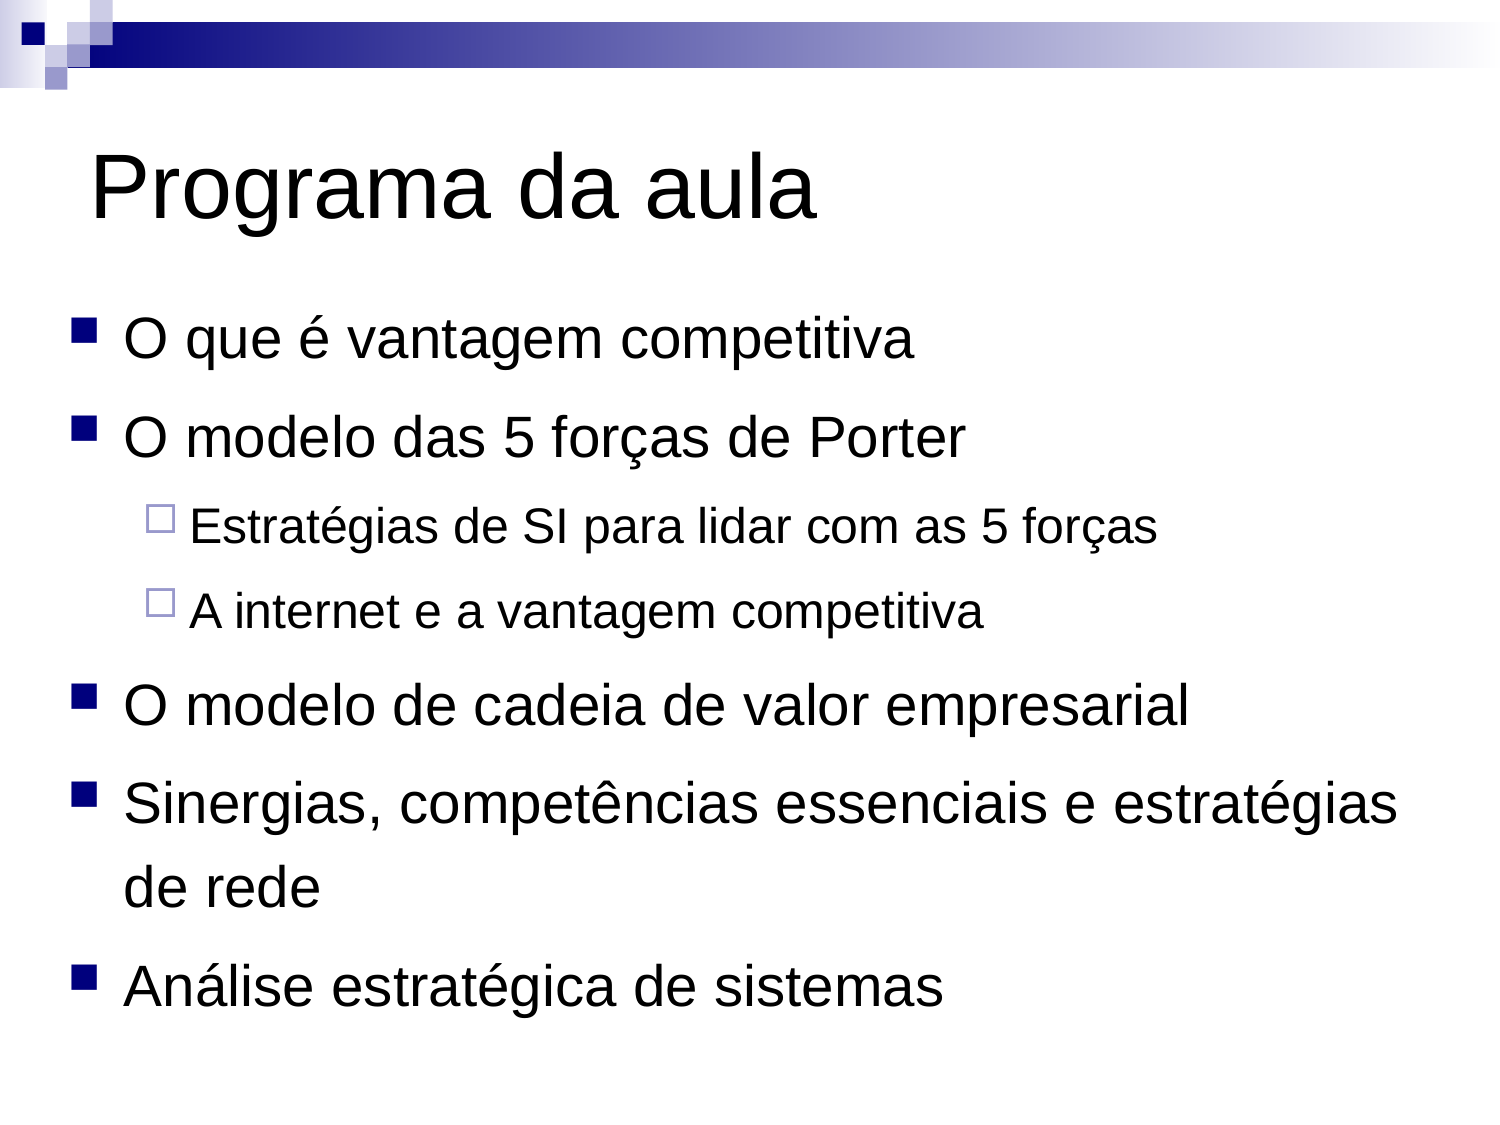

Programa da aula
O que é vantagem competitiva
O modelo das 5 forças de Porter
Estratégias de SI para lidar com as 5 forças
A internet e a vantagem competitiva
O modelo de cadeia de valor empresarial
Sinergias, competências essenciais e estratégias de rede
Análise estratégica de sistemas